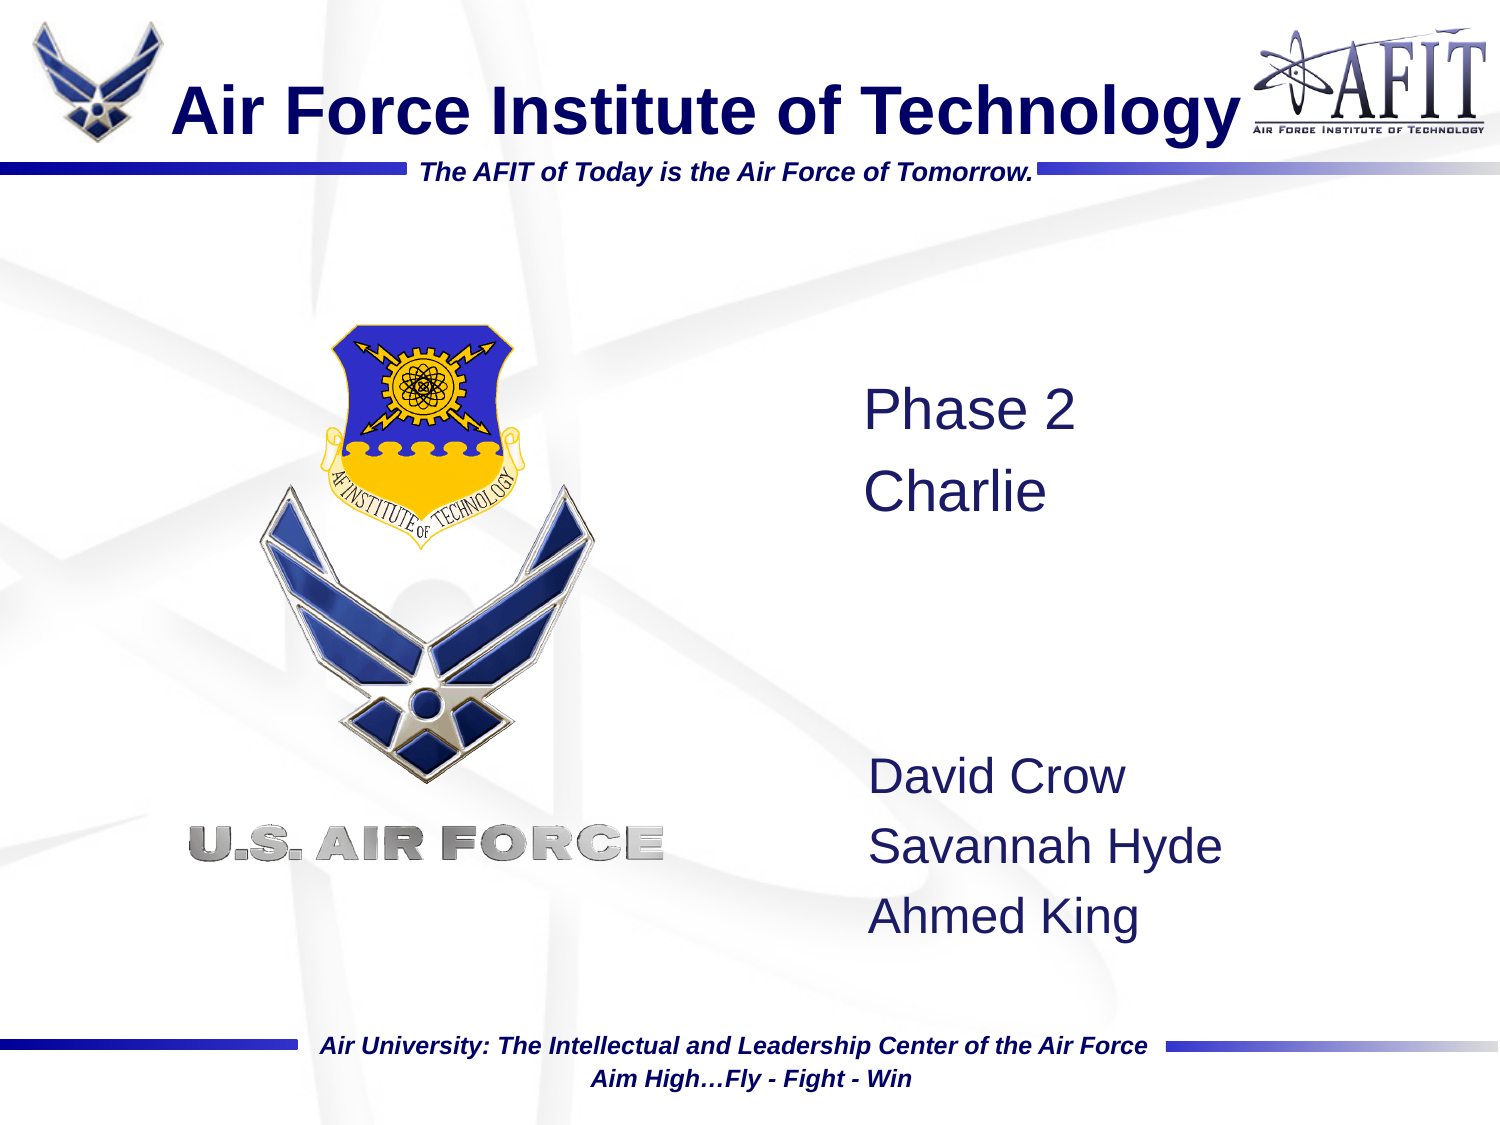

Phase 2
Charlie
David Crow
Savannah Hyde
Ahmed King